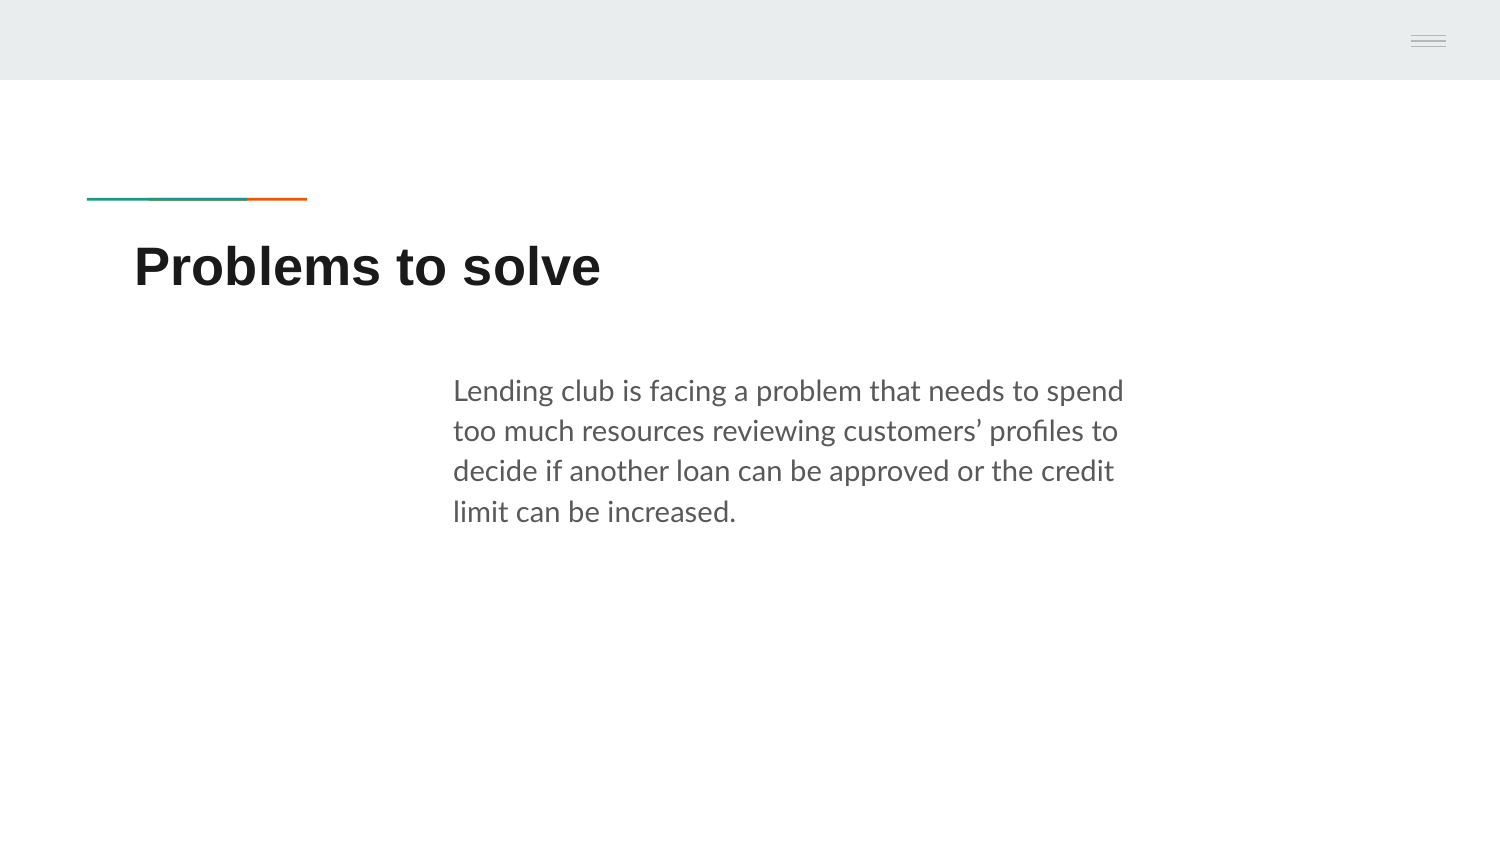

# Problems to solve
Lending club is facing a problem that needs to spend too much resources reviewing customers’ profiles to decide if another loan can be approved or the credit limit can be increased.